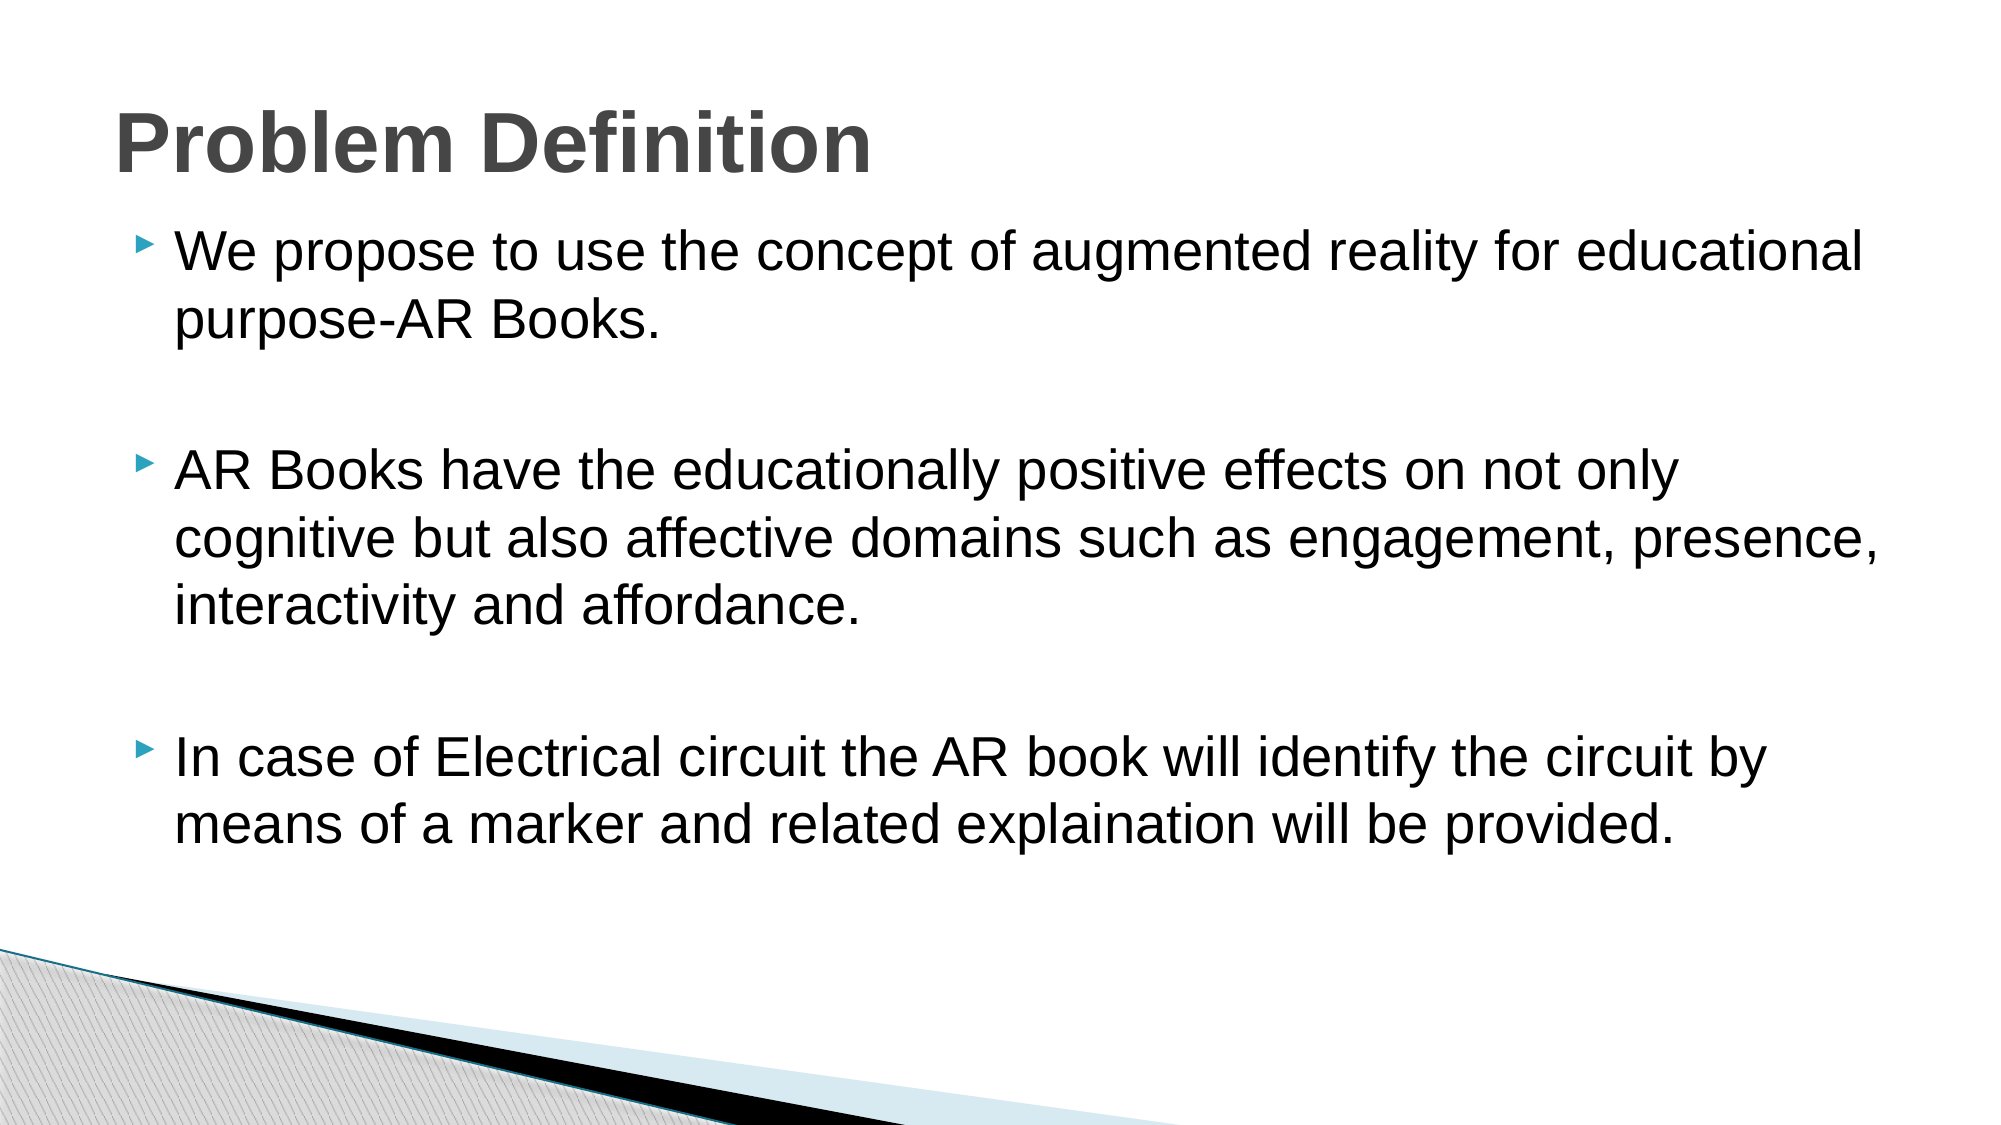

# Problem Definition
We propose to use the concept of augmented reality for educational purpose-AR Books.

AR Books have the educationally positive effects on not only cognitive but also affective domains such as engagement, presence, interactivity and affordance.

In case of Electrical circuit the AR book will identify the circuit by means of a marker and related explaination will be provided.